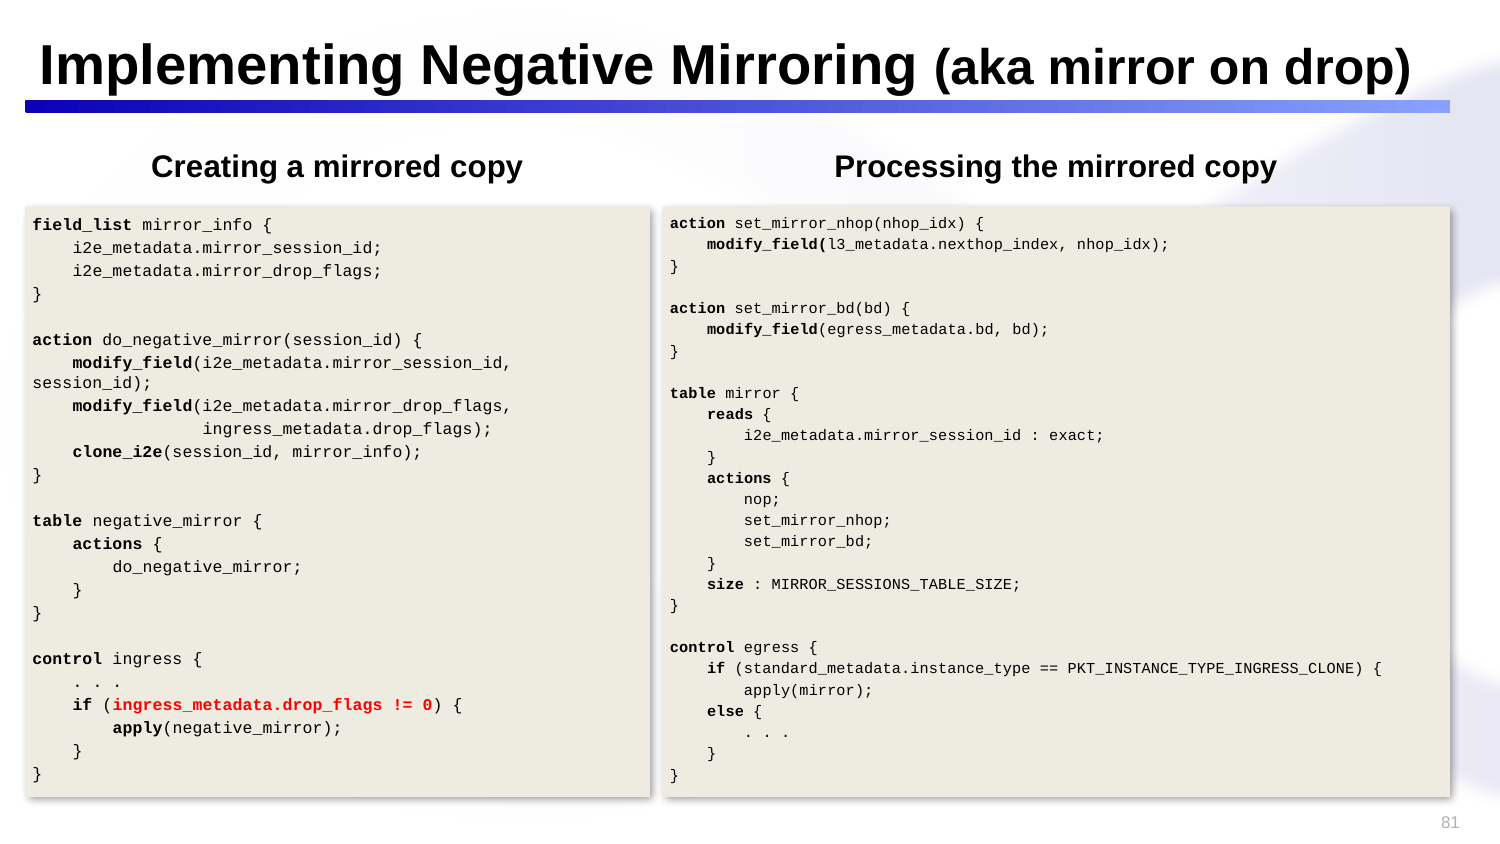

# Implementing Negative Mirroring (aka mirror on drop)
Creating a mirrored copy
Processing the mirrored copy
field_list mirror_info {
    i2e_metadata.mirror_session_id;
    i2e_metadata.mirror_drop_flags;
}

action do_negative_mirror(session_id) {
    modify_field(i2e_metadata.mirror_session_id, session_id);
    modify_field(i2e_metadata.mirror_drop_flags,
                 ingress_metadata.drop_flags);
    clone_i2e(session_id, mirror_info);
}

table negative_mirror {
    actions {
        do_negative_mirror;
    }
}

control ingress {
    . . .
    if (ingress_metadata.drop_flags != 0) {
        apply(negative_mirror);
    }
}

action set_mirror_nhop(nhop_idx) {
    modify_field(l3_metadata.nexthop_index, nhop_idx);
}

action set_mirror_bd(bd) {
    modify_field(egress_metadata.bd, bd);
}

table mirror {
    reads {
        i2e_metadata.mirror_session_id : exact;
    }
    actions {
        nop;
        set_mirror_nhop;
        set_mirror_bd;
    }
    size : MIRROR_SESSIONS_TABLE_SIZE;
}

control egress {
    if (standard_metadata.instance_type == PKT_INSTANCE_TYPE_INGRESS_CLONE) {
        apply(mirror);
    else {
        . . .
    }
}
81